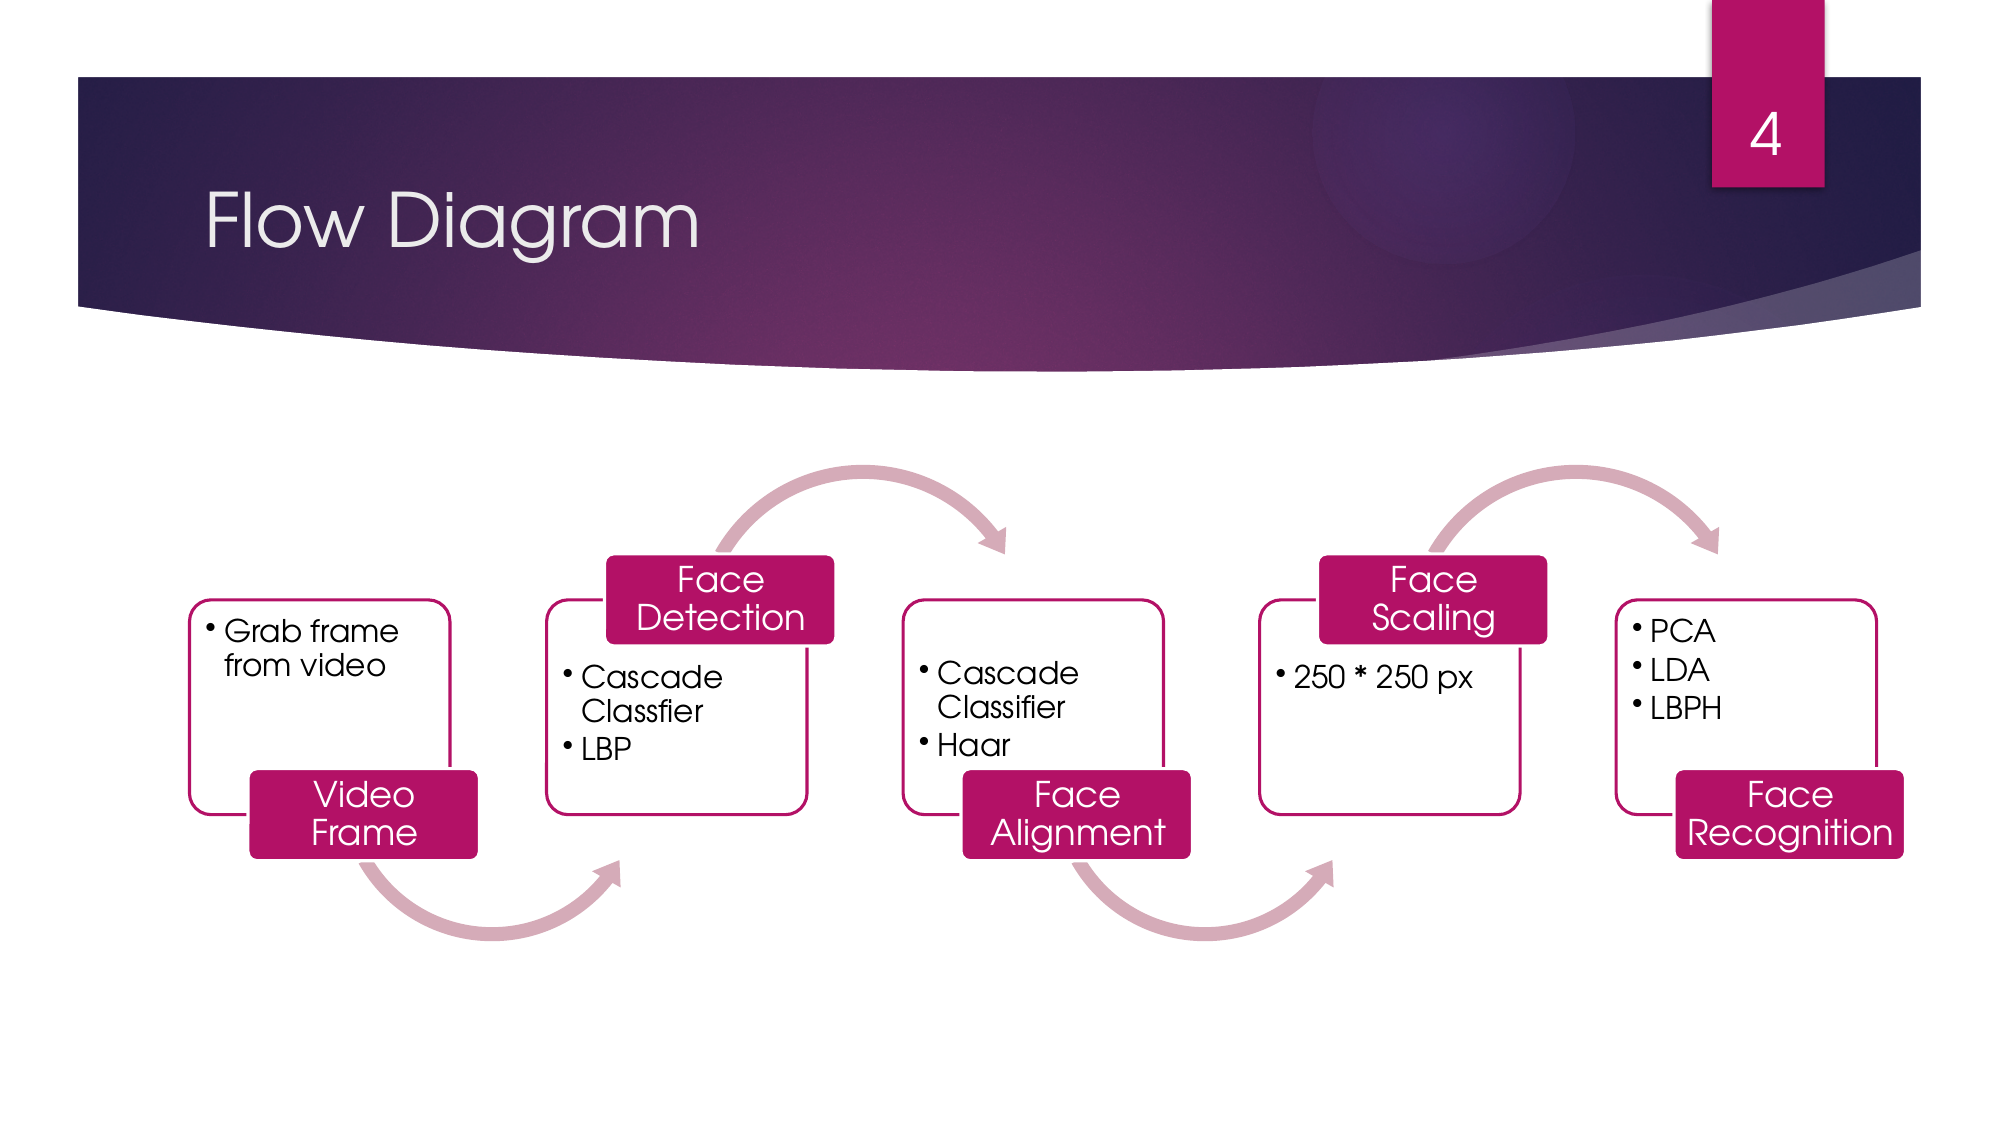

4
# Flow Diagram
Grab frame from video
Video Frame
Cascade Classfier
LBP
Face Detection

Cascade Classifier
Haar
Face Alignment
250 * 250 px
Face Scaling
PCA
LDA
LBPH
Face Recognition